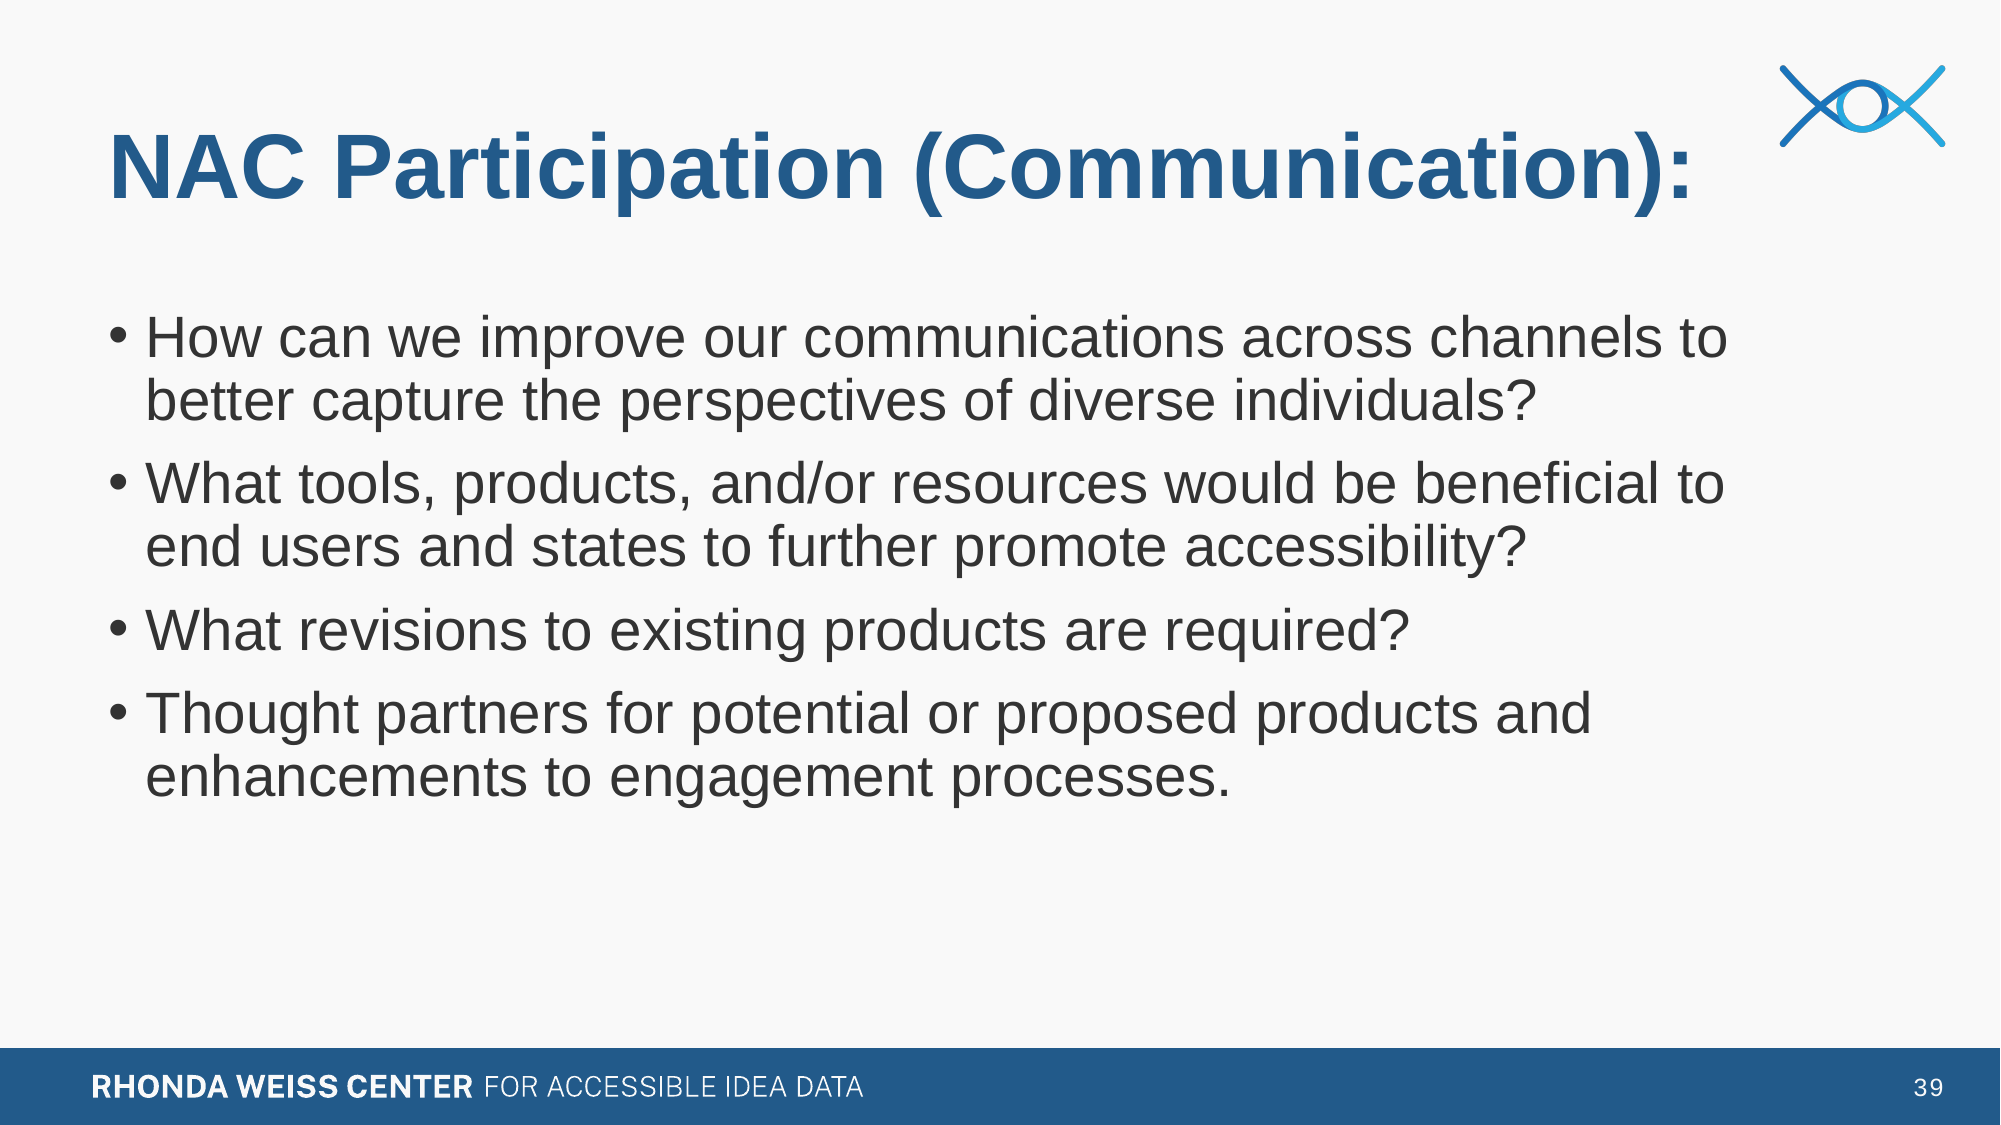

# NAC Participation (Communication):
How can we improve our communications across channels to better capture the perspectives of diverse individuals?
What tools, products, and/or resources would be beneficial to end users and states to further promote accessibility?
What revisions to existing products are required?
Thought partners for potential or proposed products and enhancements to engagement processes.